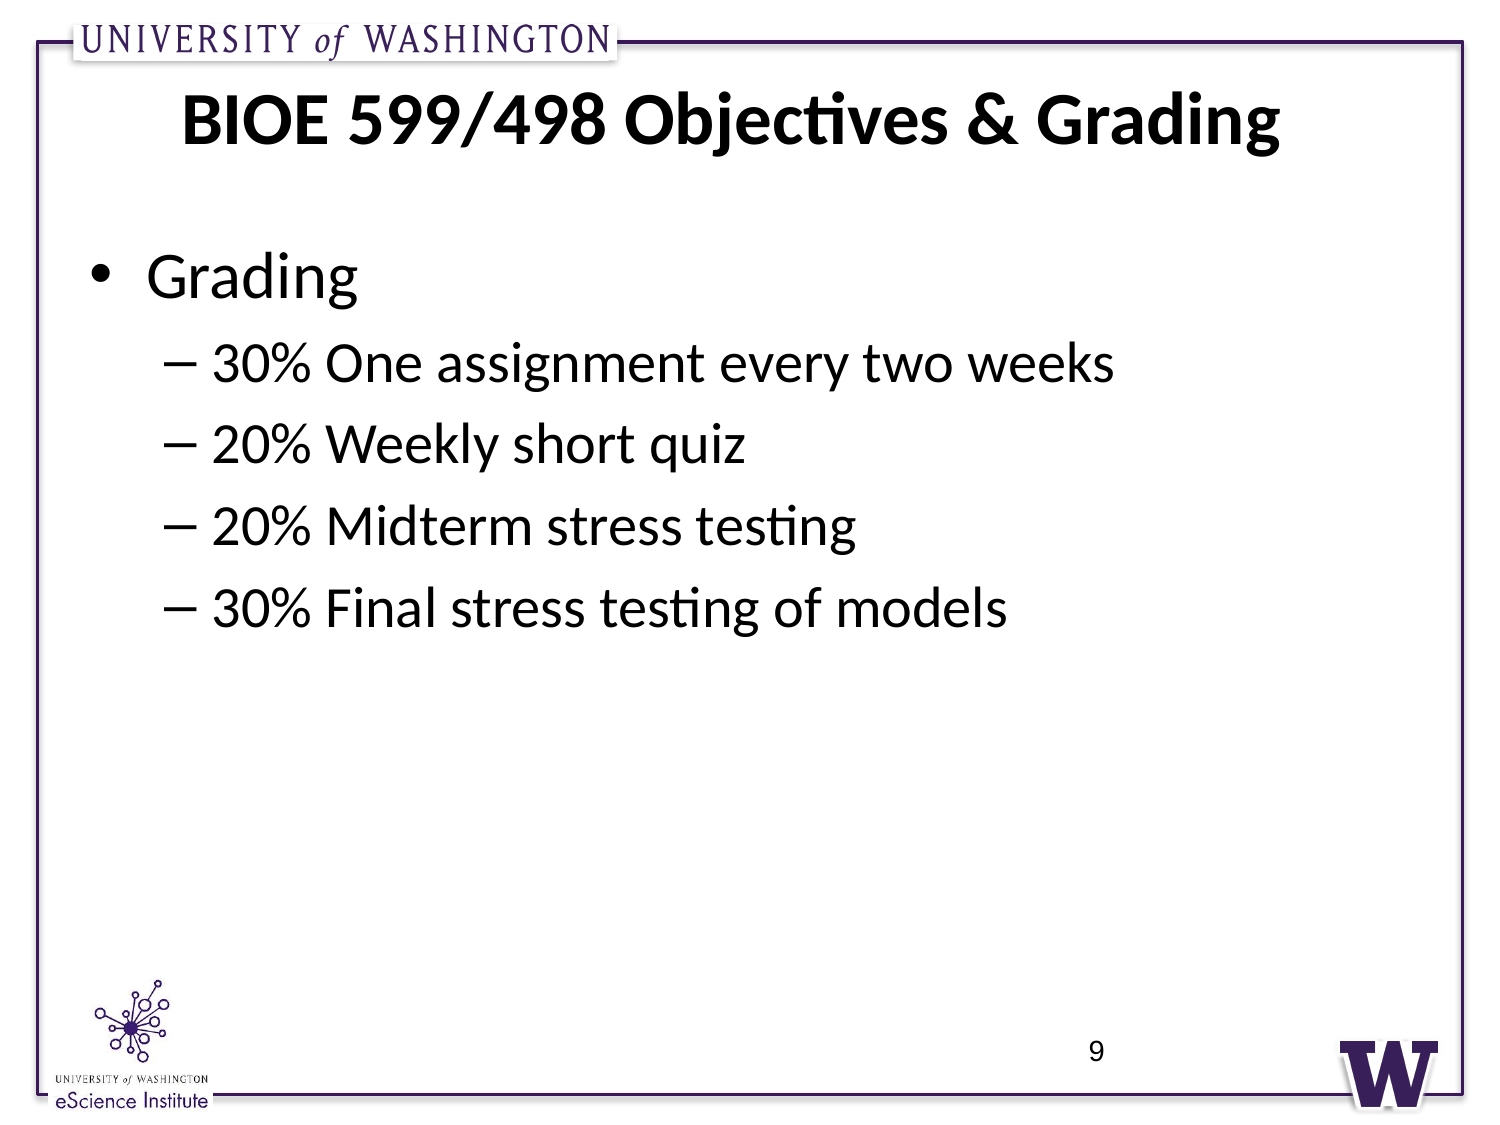

# BIOE 599/498 Objectives & Grading
Grading
30% One assignment every two weeks
20% Weekly short quiz
20% Midterm stress testing
30% Final stress testing of models
9